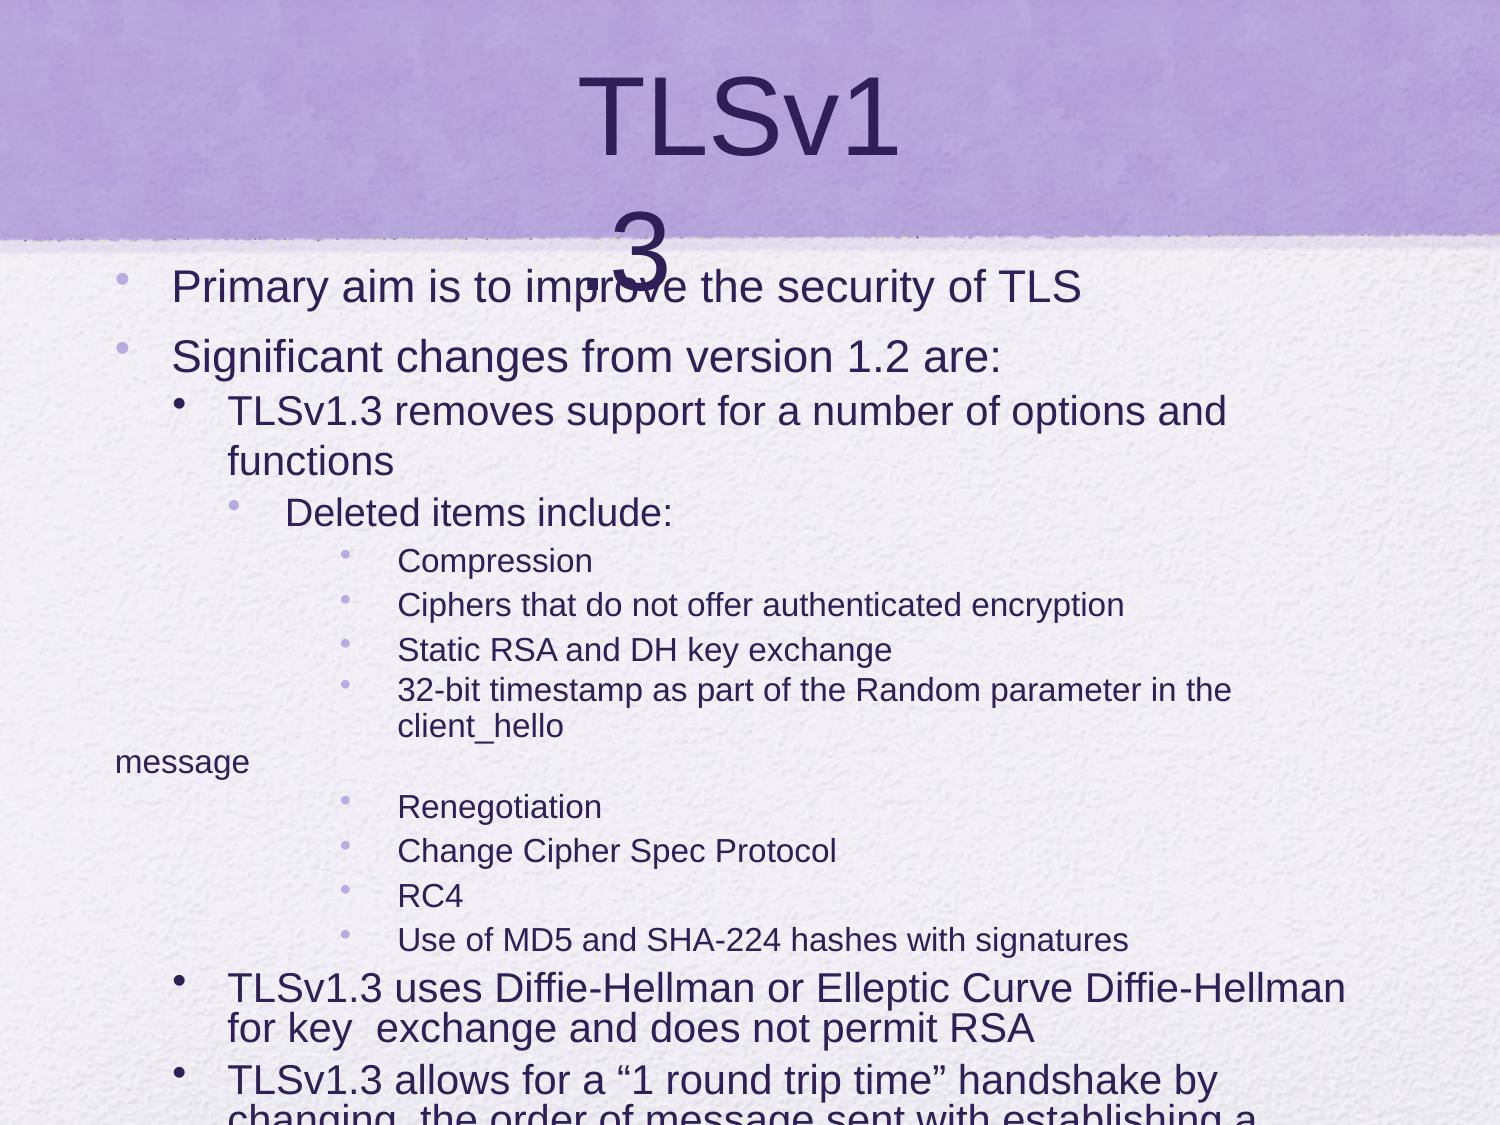

# TLSv1.3
Primary aim is to improve the security of TLS
Significant changes from version 1.2 are:
TLSv1.3 removes support for a number of options and functions
Deleted items include:
Compression
Ciphers that do not offer authenticated encryption
Static RSA and DH key exchange
32-bit timestamp as part of the Random parameter in the client_hello
message
Renegotiation
Change Cipher Spec Protocol
RC4
Use of MD5 and SHA-224 hashes with signatures
TLSv1.3 uses Diffie-Hellman or Elleptic Curve Diffie-Hellman for key  exchange and does not permit RSA
TLSv1.3 allows for a “1 round trip time” handshake by changing  the order of message sent with establishing a secure connection